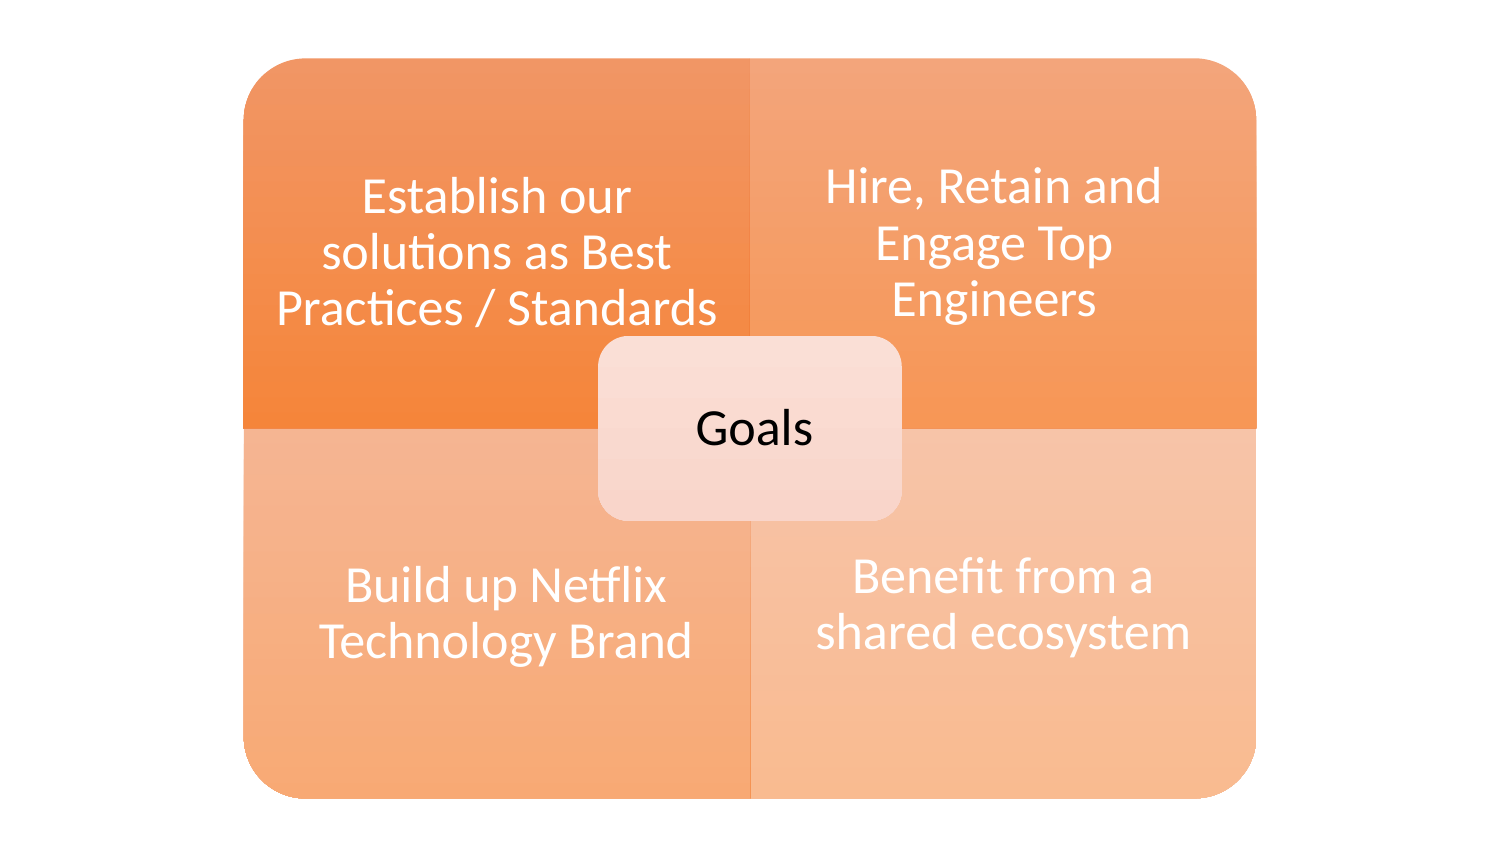

Establish our solutions as Best Practices / Standards
Hire, Retain and Engage Top Engineers
Build up Netflix Technology Brand
Benefit from a shared ecosystem
Goals